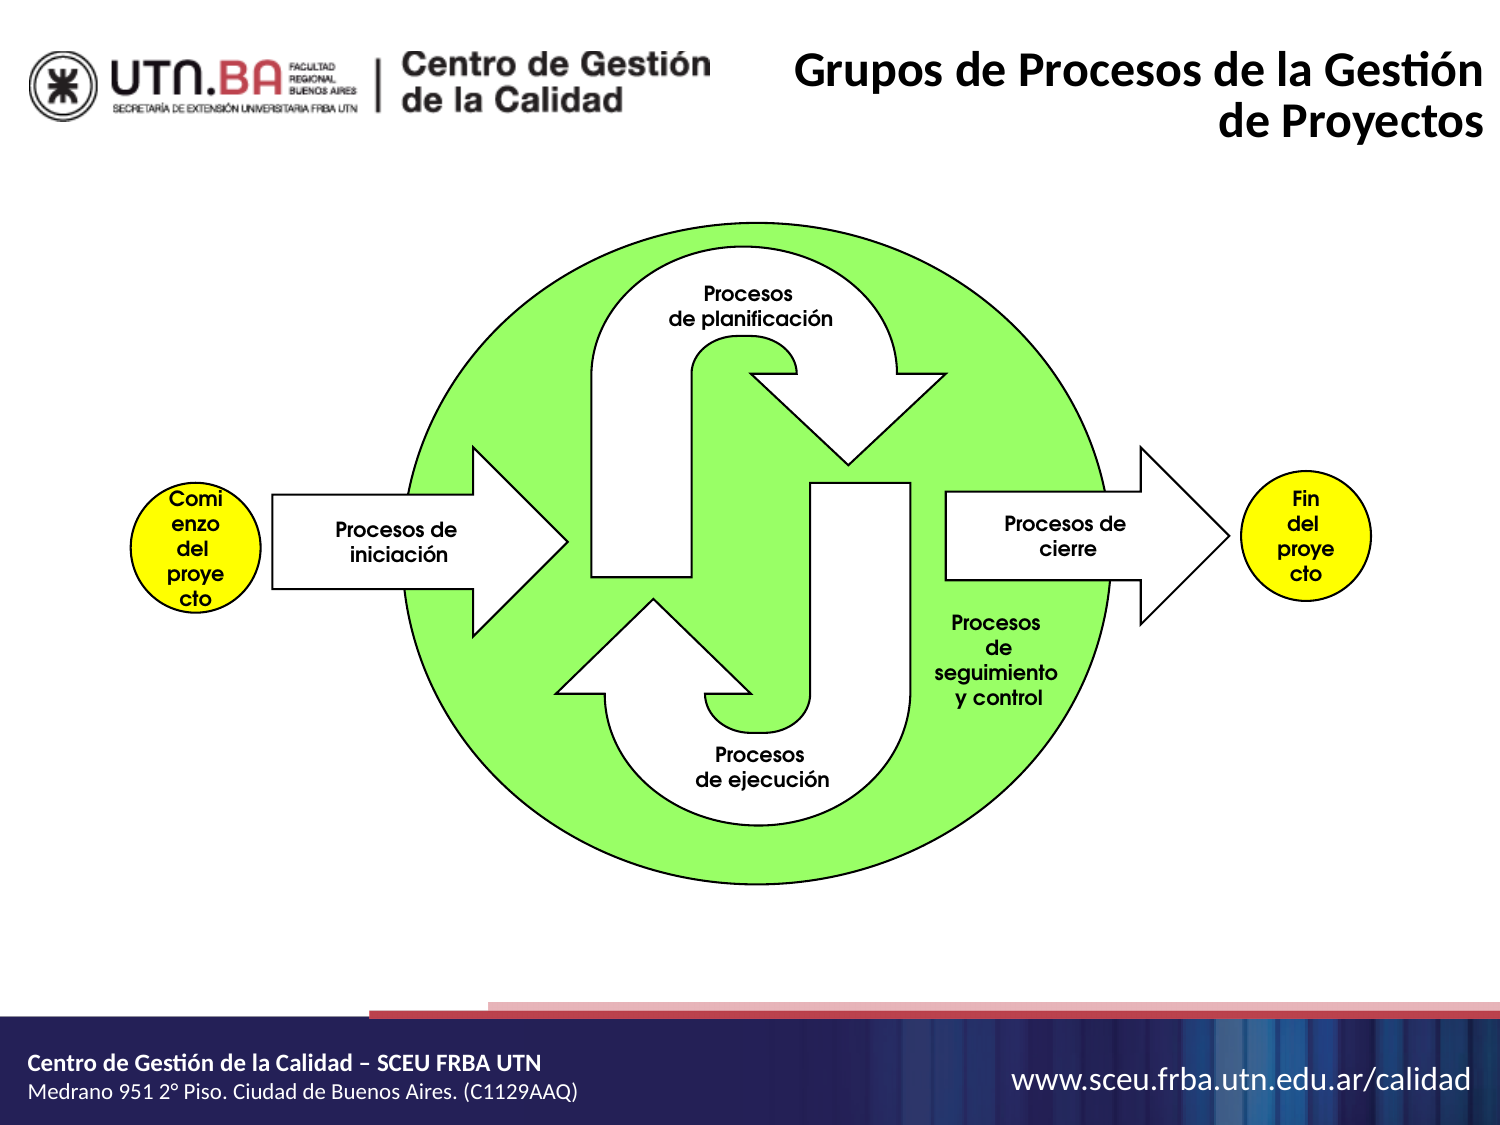

# Grupos de Procesos de la Gestión de Proyectos

Procesos
de planificación
Procesos de
 iniciación
Procesos de
 cierre

Fin del
proyecto

Comienzo
del
proyecto

Procesos
de
seguimiento
y control
Procesos
de ejecución